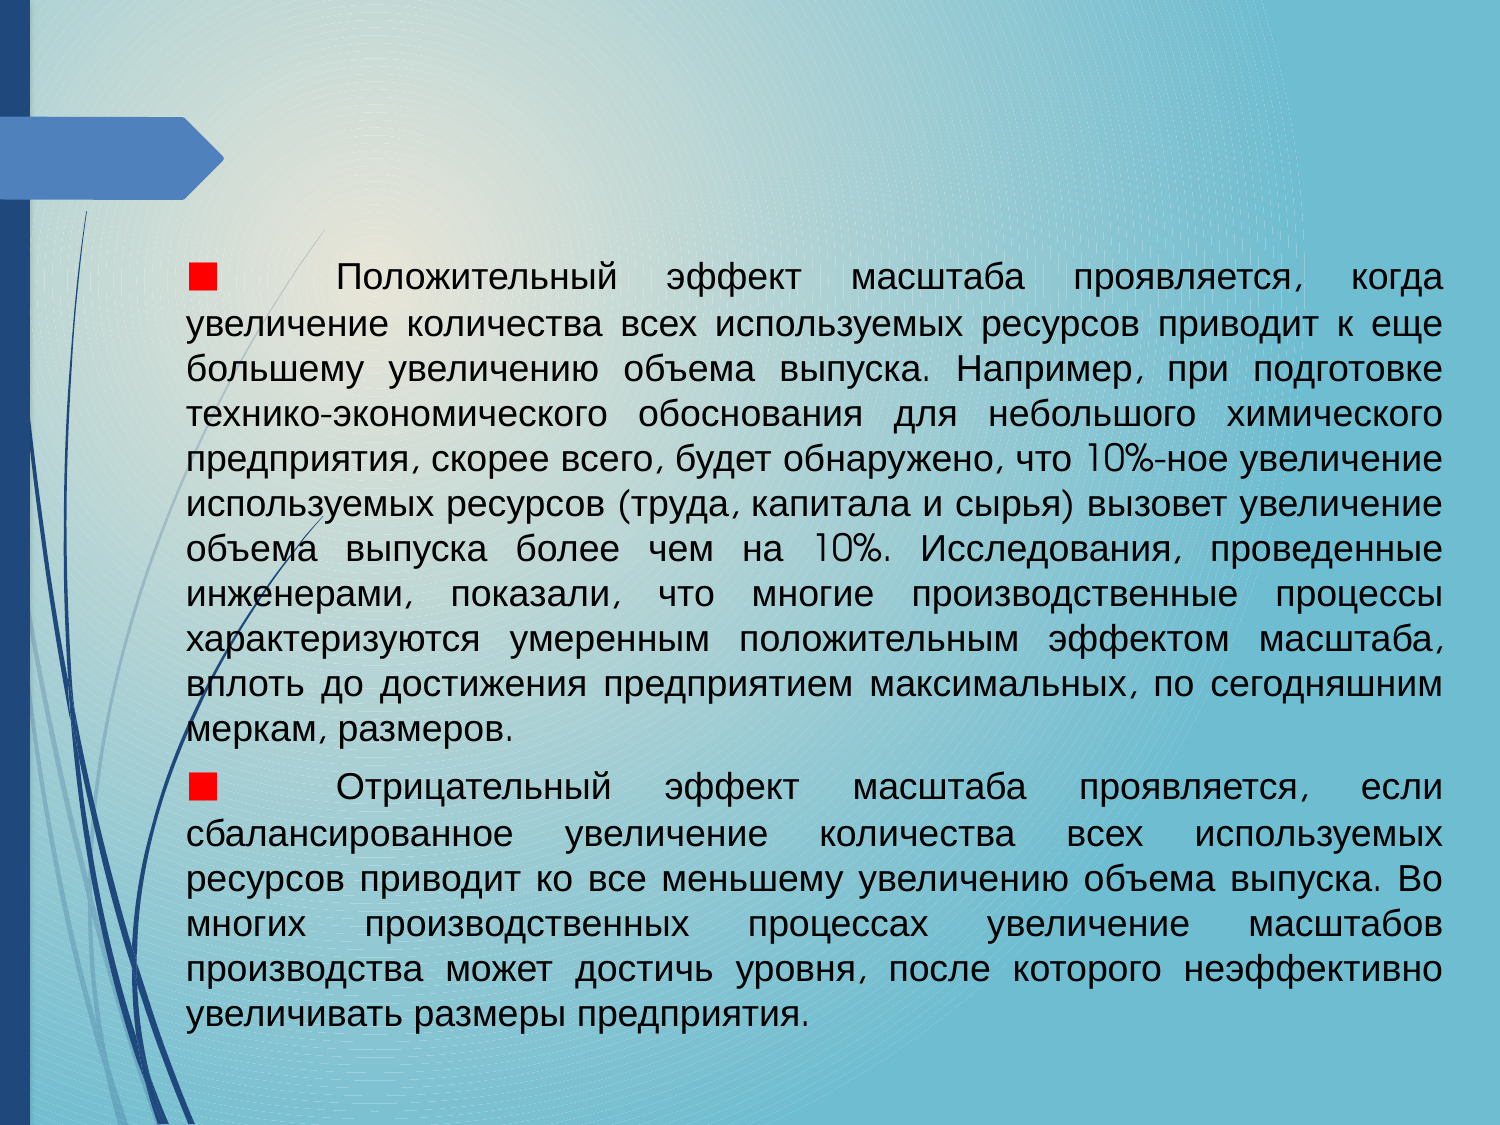

■	Положительный эффект масштаба проявляется, когда увеличение количества всех используемых ресурсов приводит к еще большему увеличению объема выпуска. Например, при подготовке технико-экономического обоснования для небольшого химического предприятия, скорее всего, будет обнаружено, что 10%-ное увеличение используемых ресурсов (труда, капитала и сырья) вызовет увеличение объема выпуска более чем на 10%. Исследования, проведенные инженерами, показали, что многие производственные процессы характеризуются умеренным положительным эффектом масштаба, вплоть до достижения предприятием максимальных, по сегодняшним меркам, размеров.
■	Отрицательный эффект масштаба проявляется, если сбалансированное увеличение количества всех используемых ресурсов приводит ко все меньшему увеличению объема выпуска. Во многих производственных процессах увеличение масштабов производства может достичь уровня, после которого неэффективно увеличивать размеры предприятия.